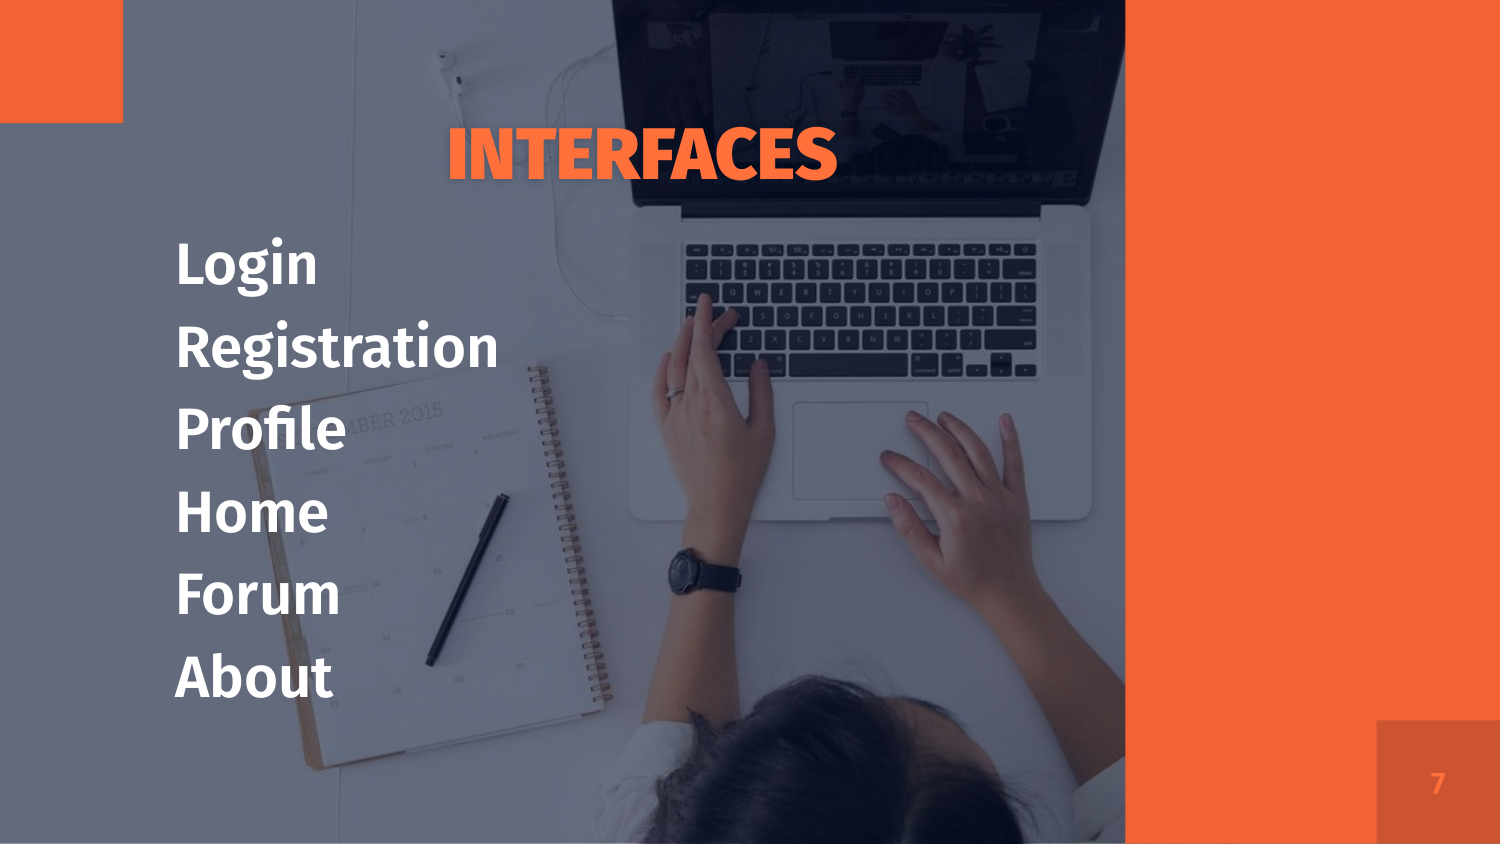

# INTERFACES
Login
Registration
Profile
Home
Forum
About

7